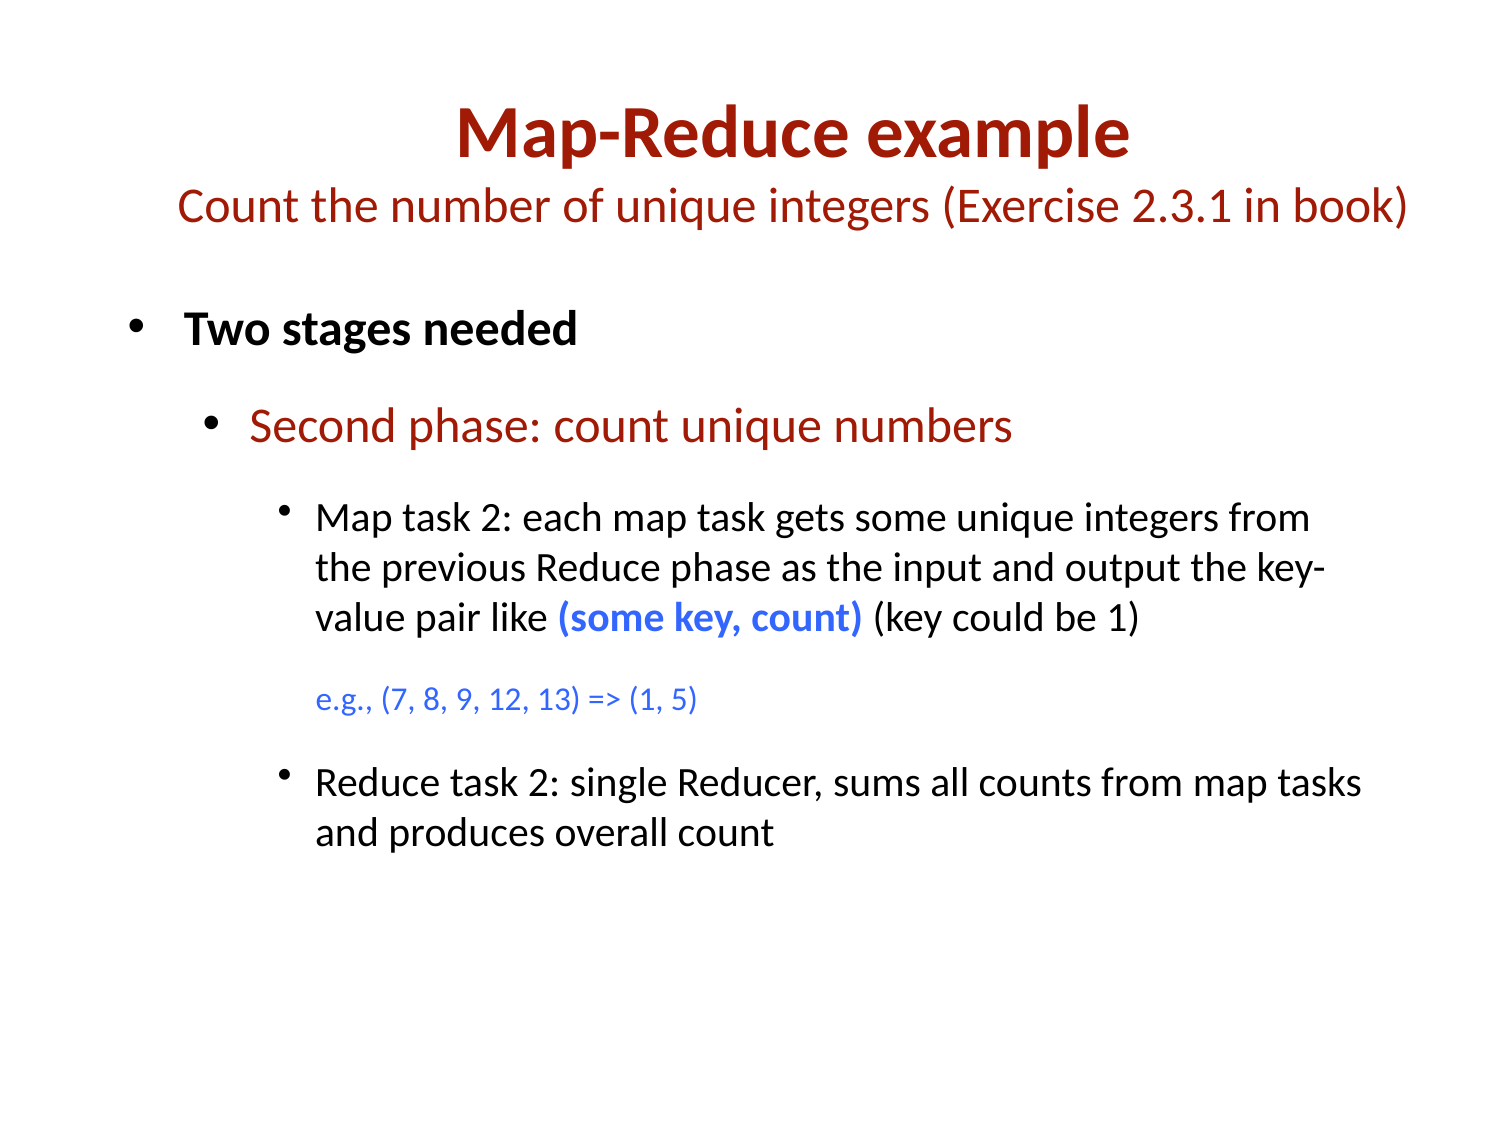

Map-Reduce example
Count the number of unique integers (Exercise 2.3.1 in book)
Two stages needed
Second phase: count unique numbers
Map task 2: each map task gets some unique integers from the previous Reduce phase as the input and output the key-value pair like (some key, count) (key could be 1)
	e.g., (7, 8, 9, 12, 13) => (1, 5)
Reduce task 2: single Reducer, sums all counts from map tasks and produces overall count